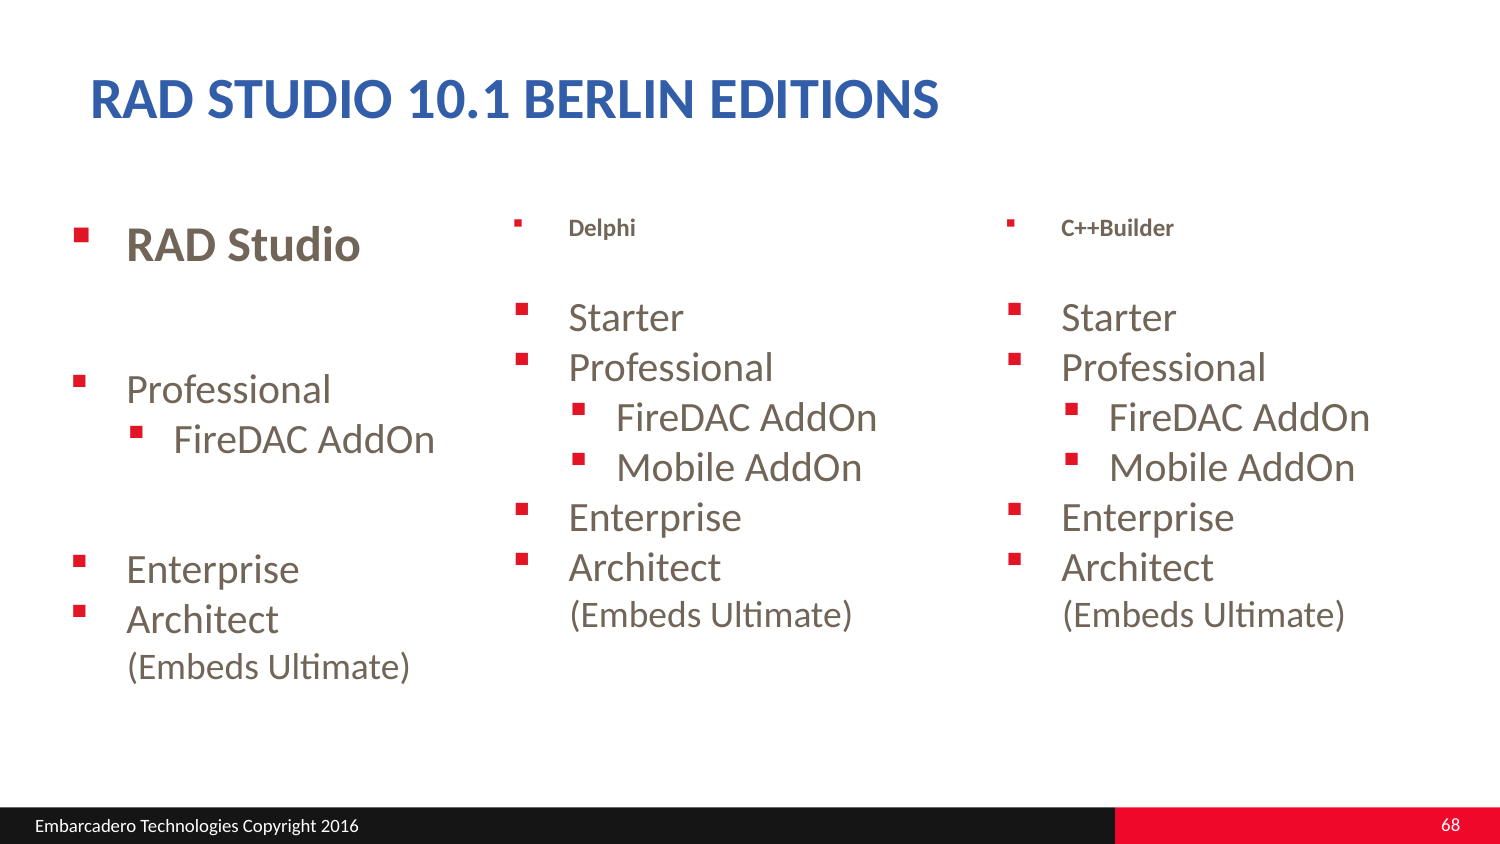

# Rad Studio 10.1 Berlin editions
Delphi

Starter
Professional
FireDAC AddOn
Mobile AddOn
Enterprise
Architect
(Embeds Ultimate)

C++Builder

Starter
Professional
FireDAC AddOn
Mobile AddOn
Enterprise
Architect
(Embeds Ultimate)

RAD Studio

Professional
FireDAC AddOn

Enterprise
Architect
(Embeds Ultimate)
68